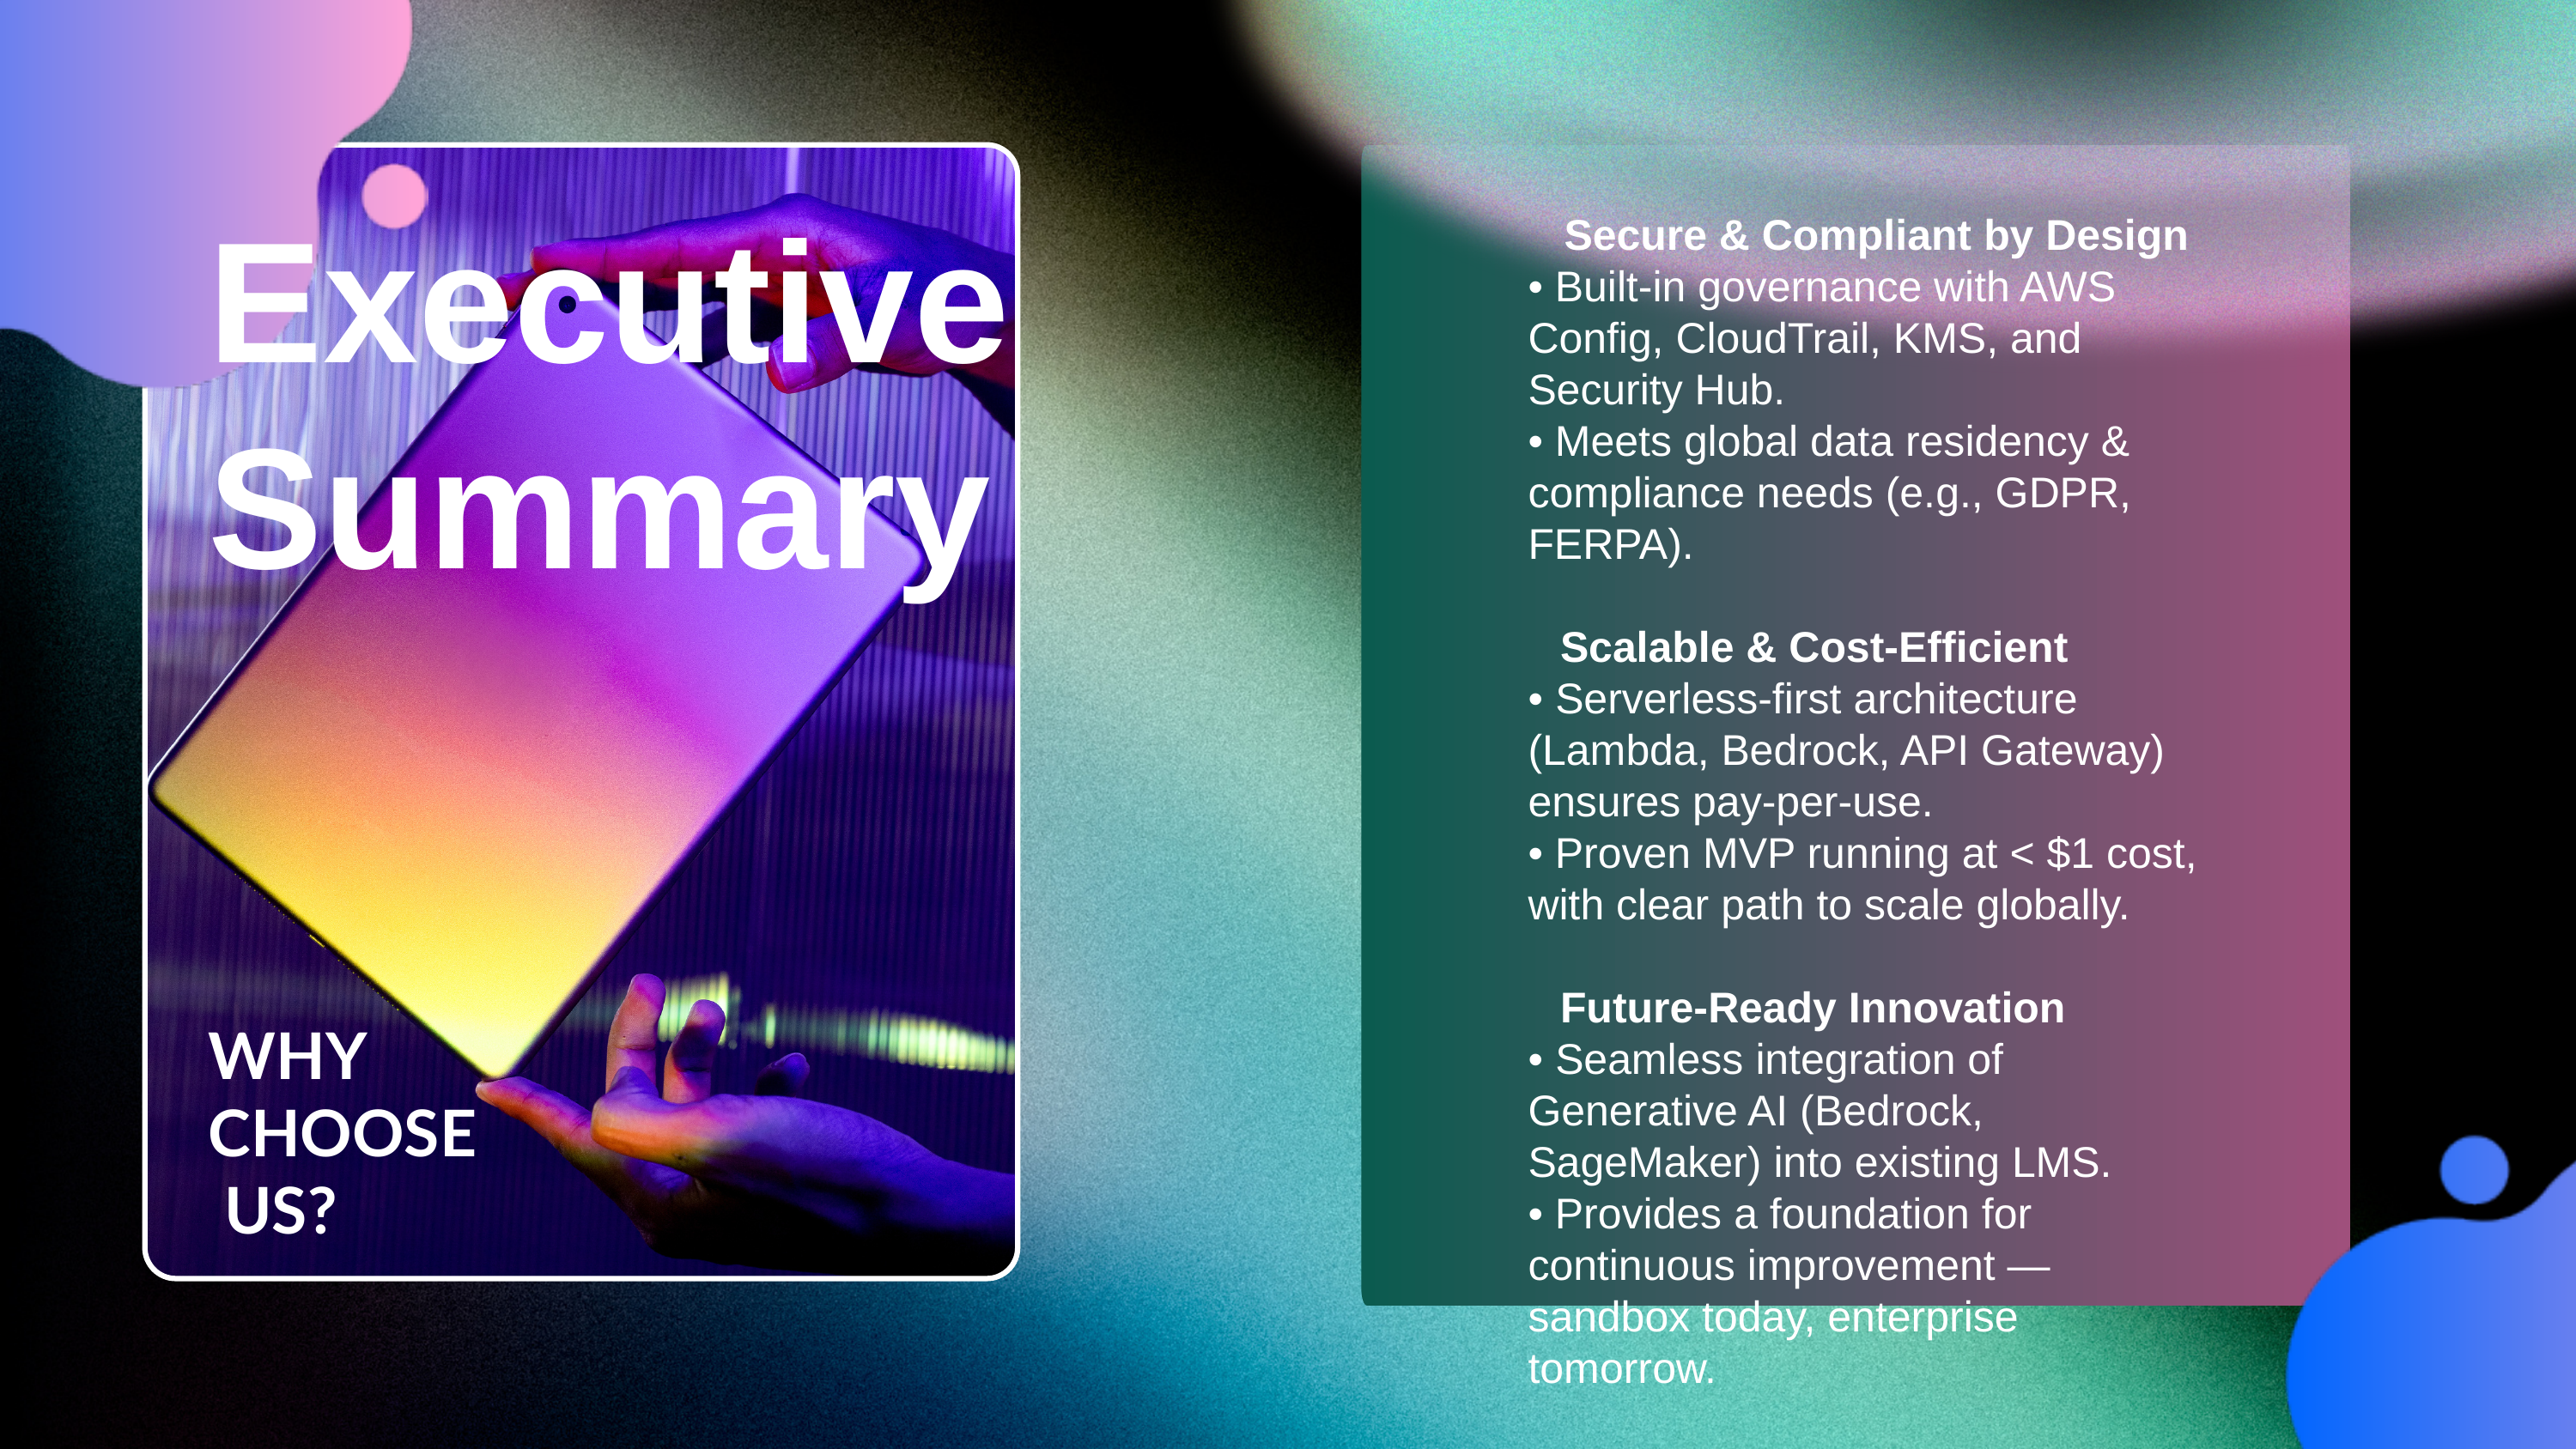

Executive Summary

WHY
CHOOSE
 US?
   Secure & Compliant by Design
• Built-in governance with AWS Config, CloudTrail, KMS, and Security Hub.
• Meets global data residency & compliance needs (e.g., GDPR, FERPA).
Scalable & Cost-Efficient
• Serverless-first architecture (Lambda, Bedrock, API Gateway) ensures pay-per-use.
• Proven MVP running at < $1 cost, with clear path to scale globally.
Future-Ready Innovation
• Seamless integration of Generative AI (Bedrock, SageMaker) into existing LMS.
• Provides a foundation for continuous improvement — sandbox today, enterprise tomorrow.